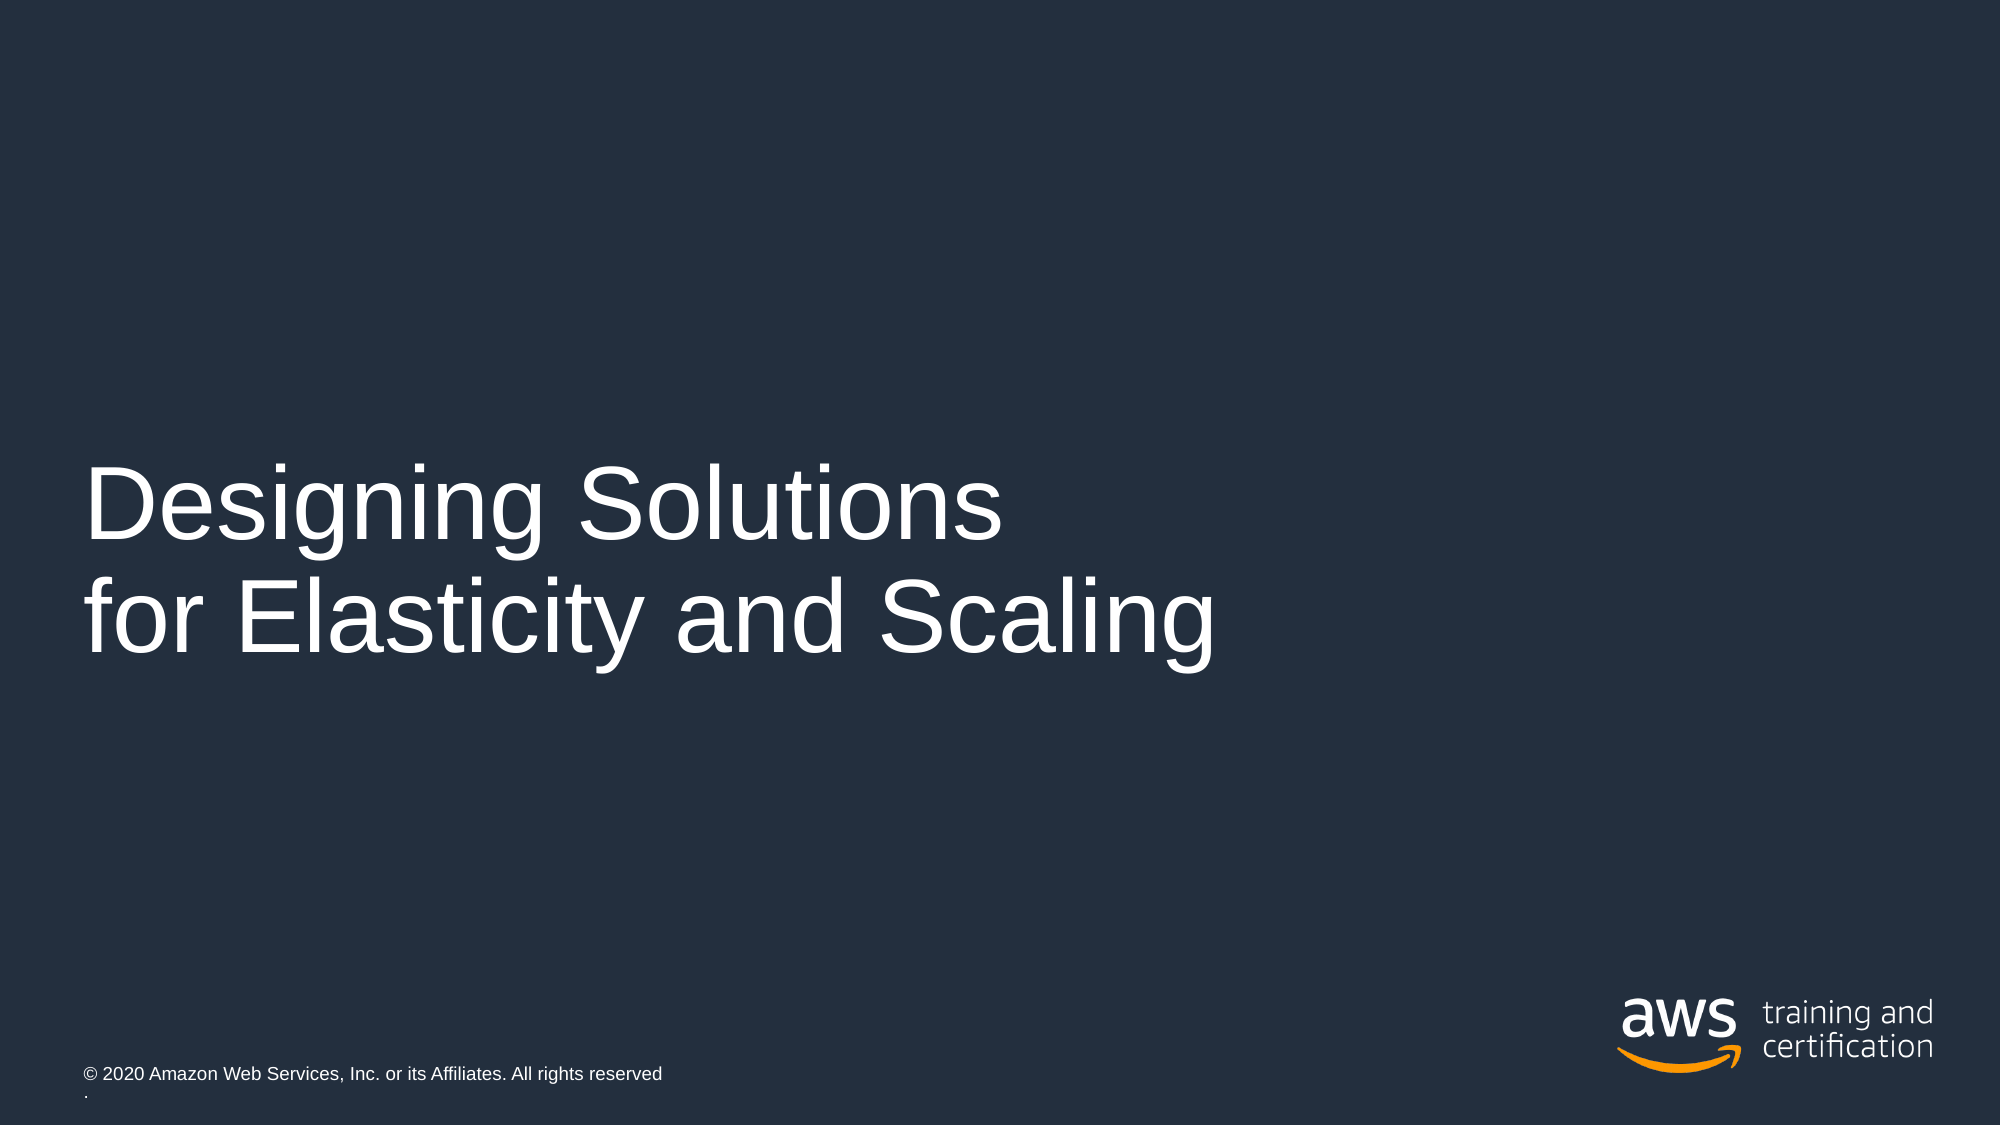

# Designing Solutions for Elasticity and Scaling
© 2020 Amazon Web Services, Inc. or its Affiliates. All rights reserved.